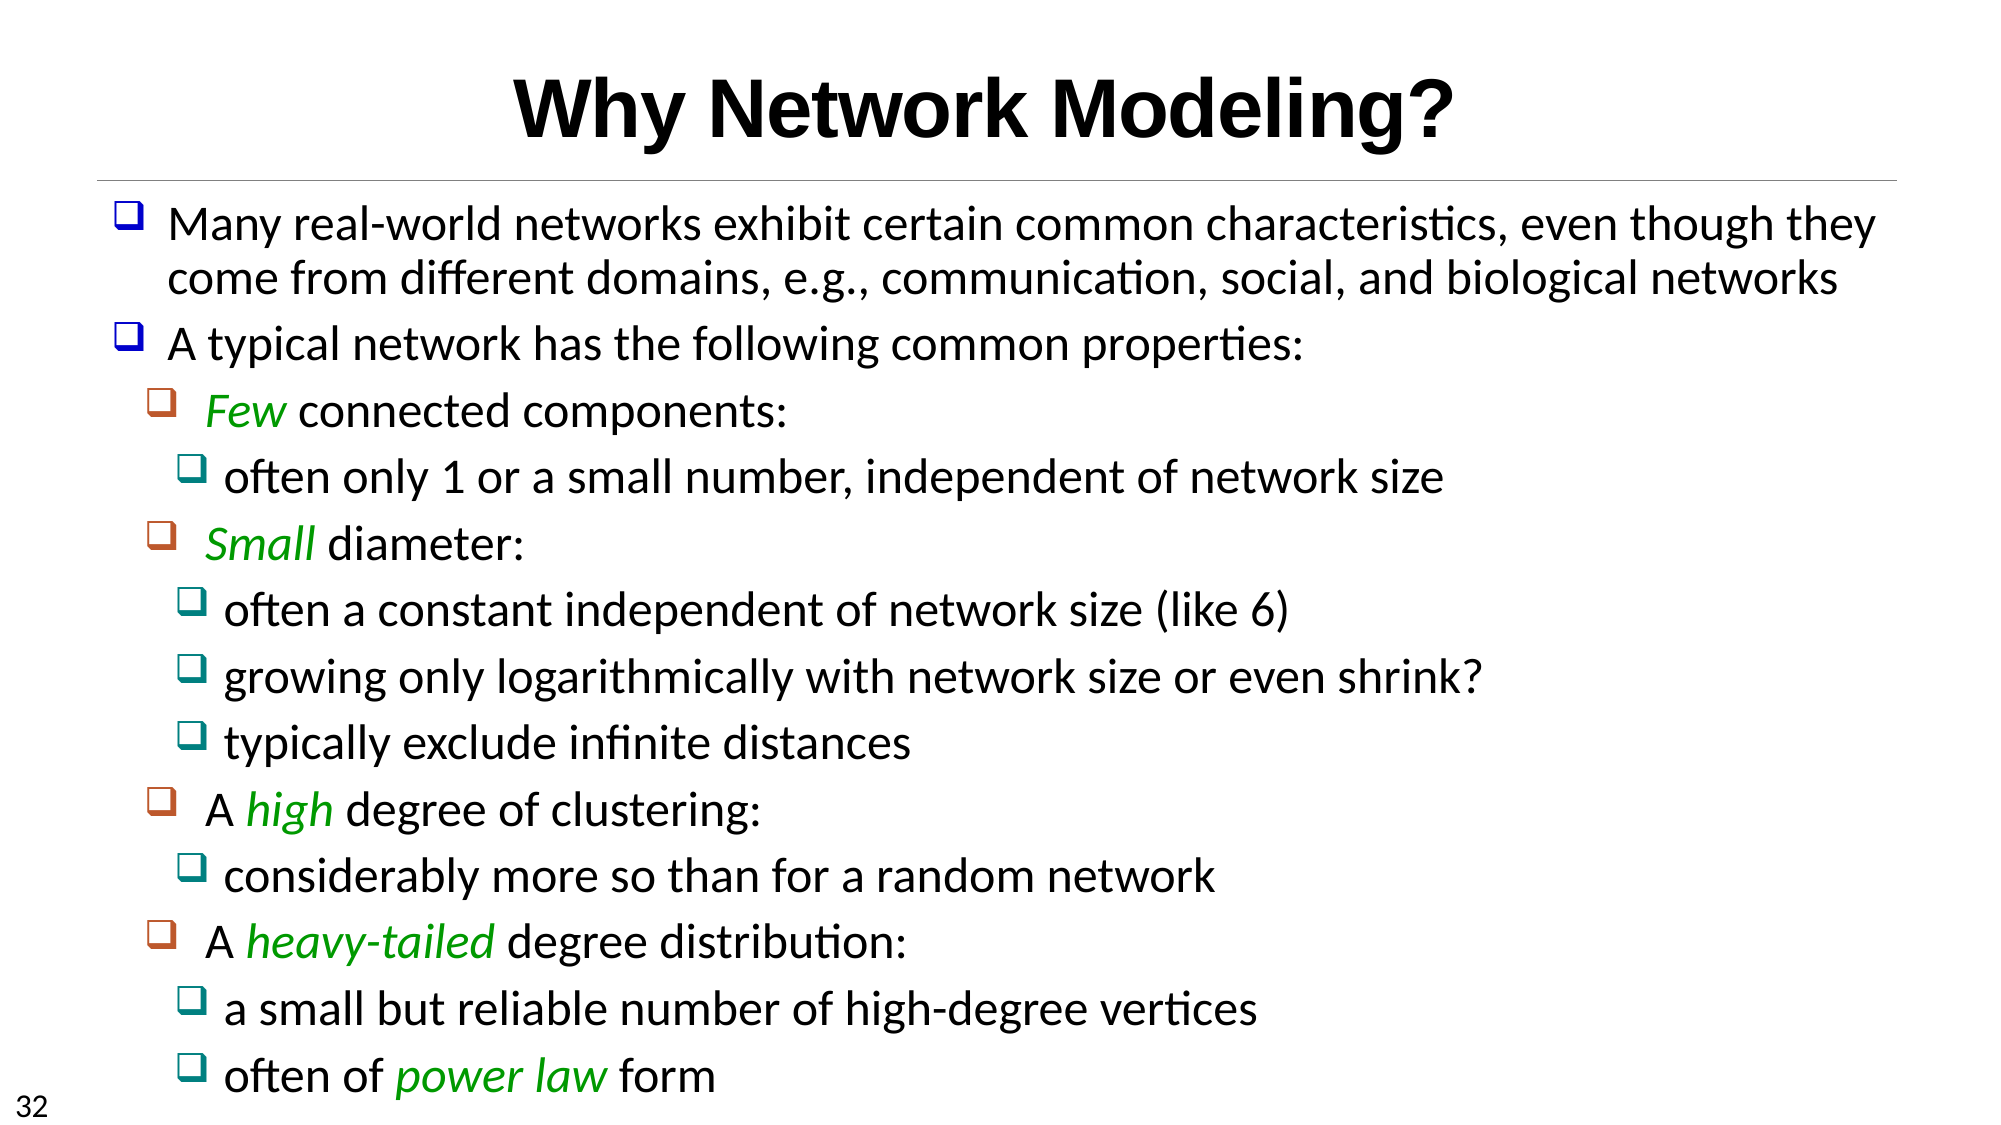

# Why Network Modeling?
Many real-world networks exhibit certain common characteristics, even though they come from different domains, e.g., communication, social, and biological networks
A typical network has the following common properties:
Few connected components:
often only 1 or a small number, independent of network size
Small diameter:
often a constant independent of network size (like 6)
growing only logarithmically with network size or even shrink?
typically exclude infinite distances
A high degree of clustering:
considerably more so than for a random network
A heavy-tailed degree distribution:
a small but reliable number of high-degree vertices
often of power law form